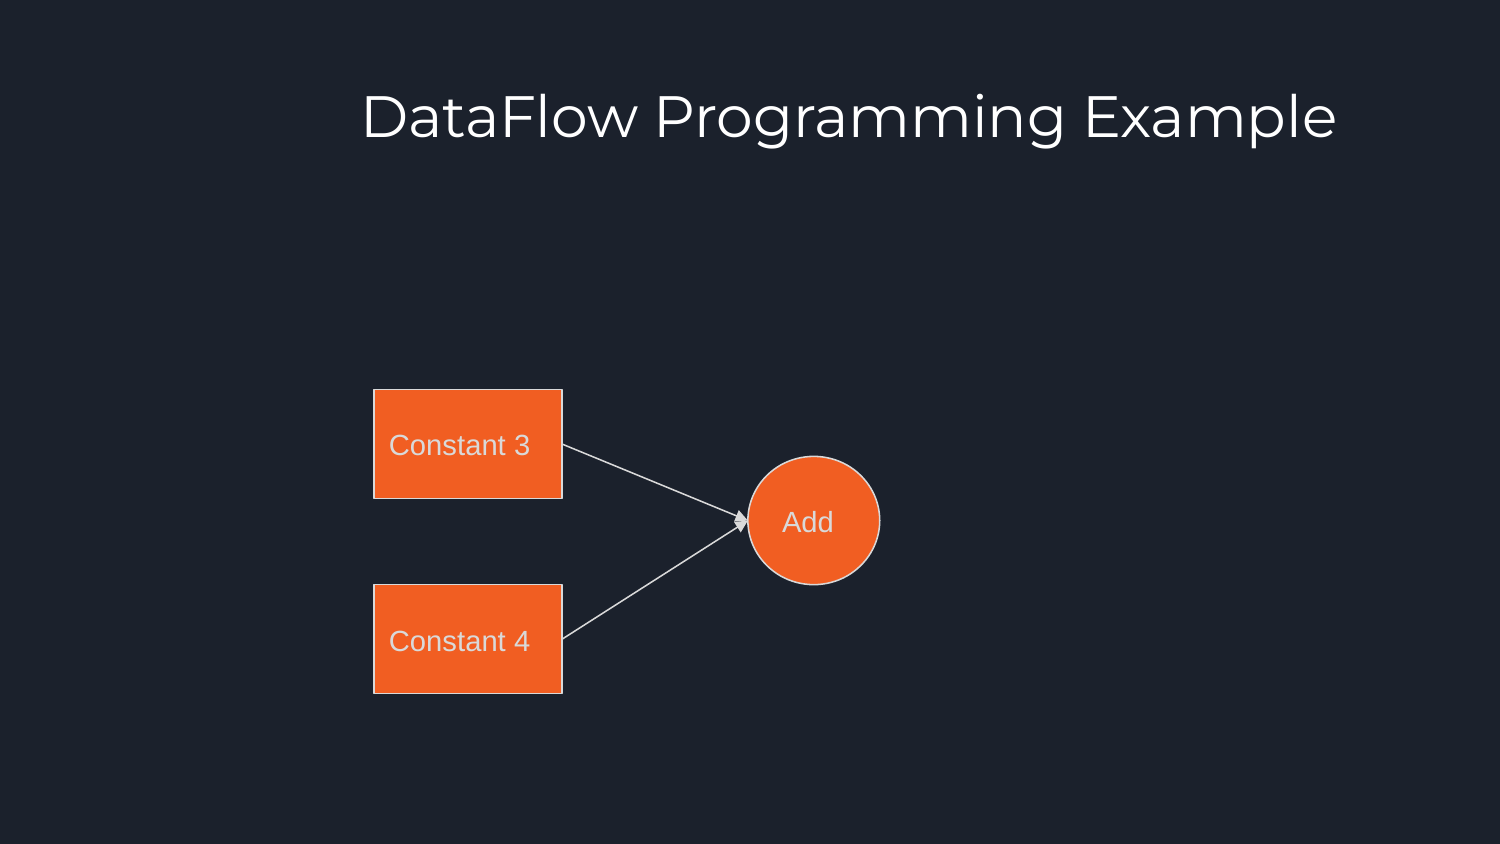

DataFlow Programming Example
Constant 3
Add
Constant 4